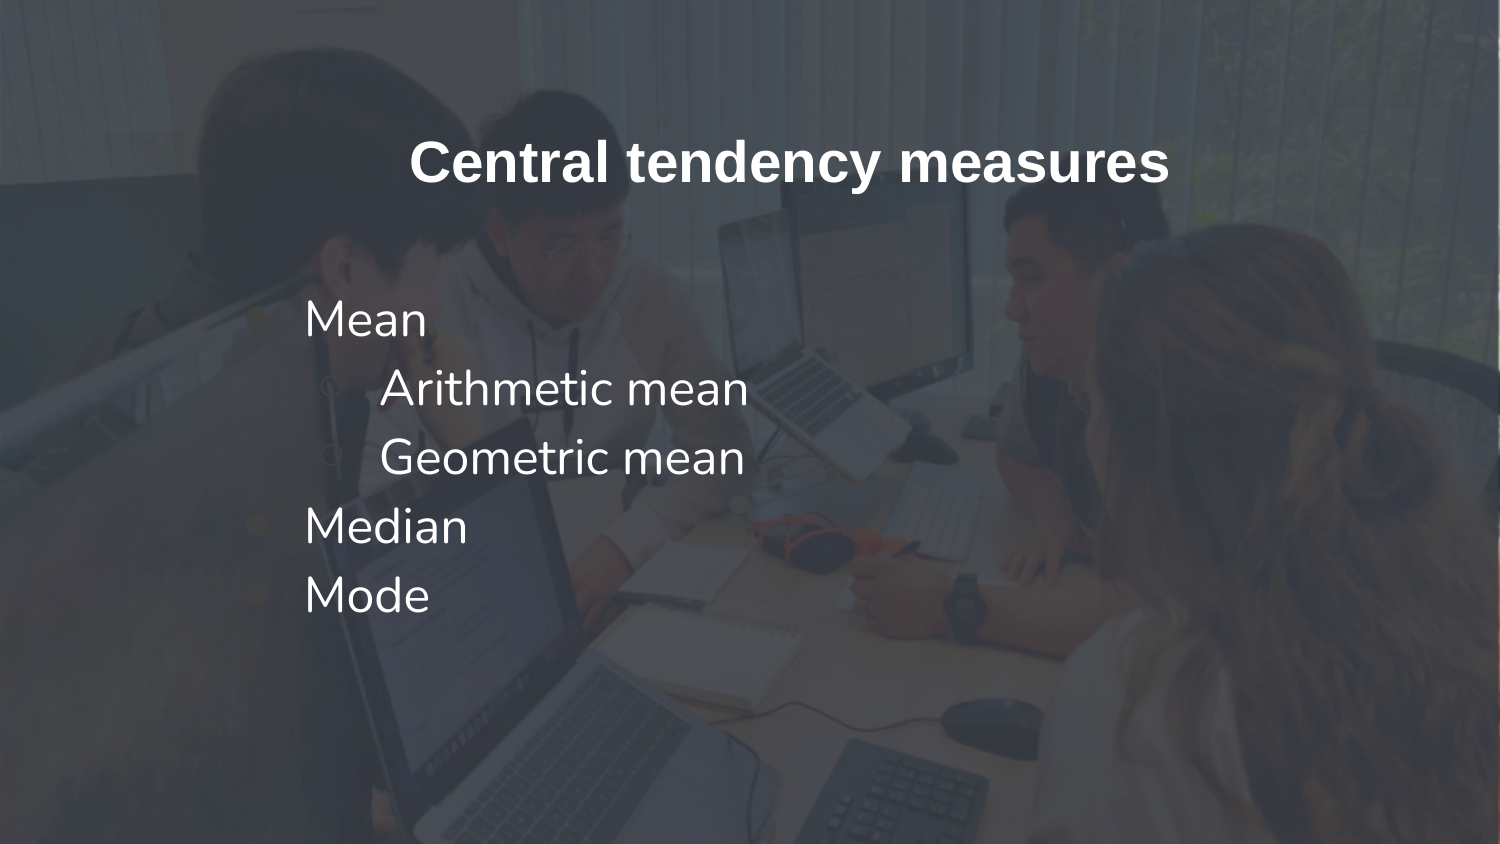

# Central tendency measures
Mean
Arithmetic mean
Geometric mean
Median
Mode